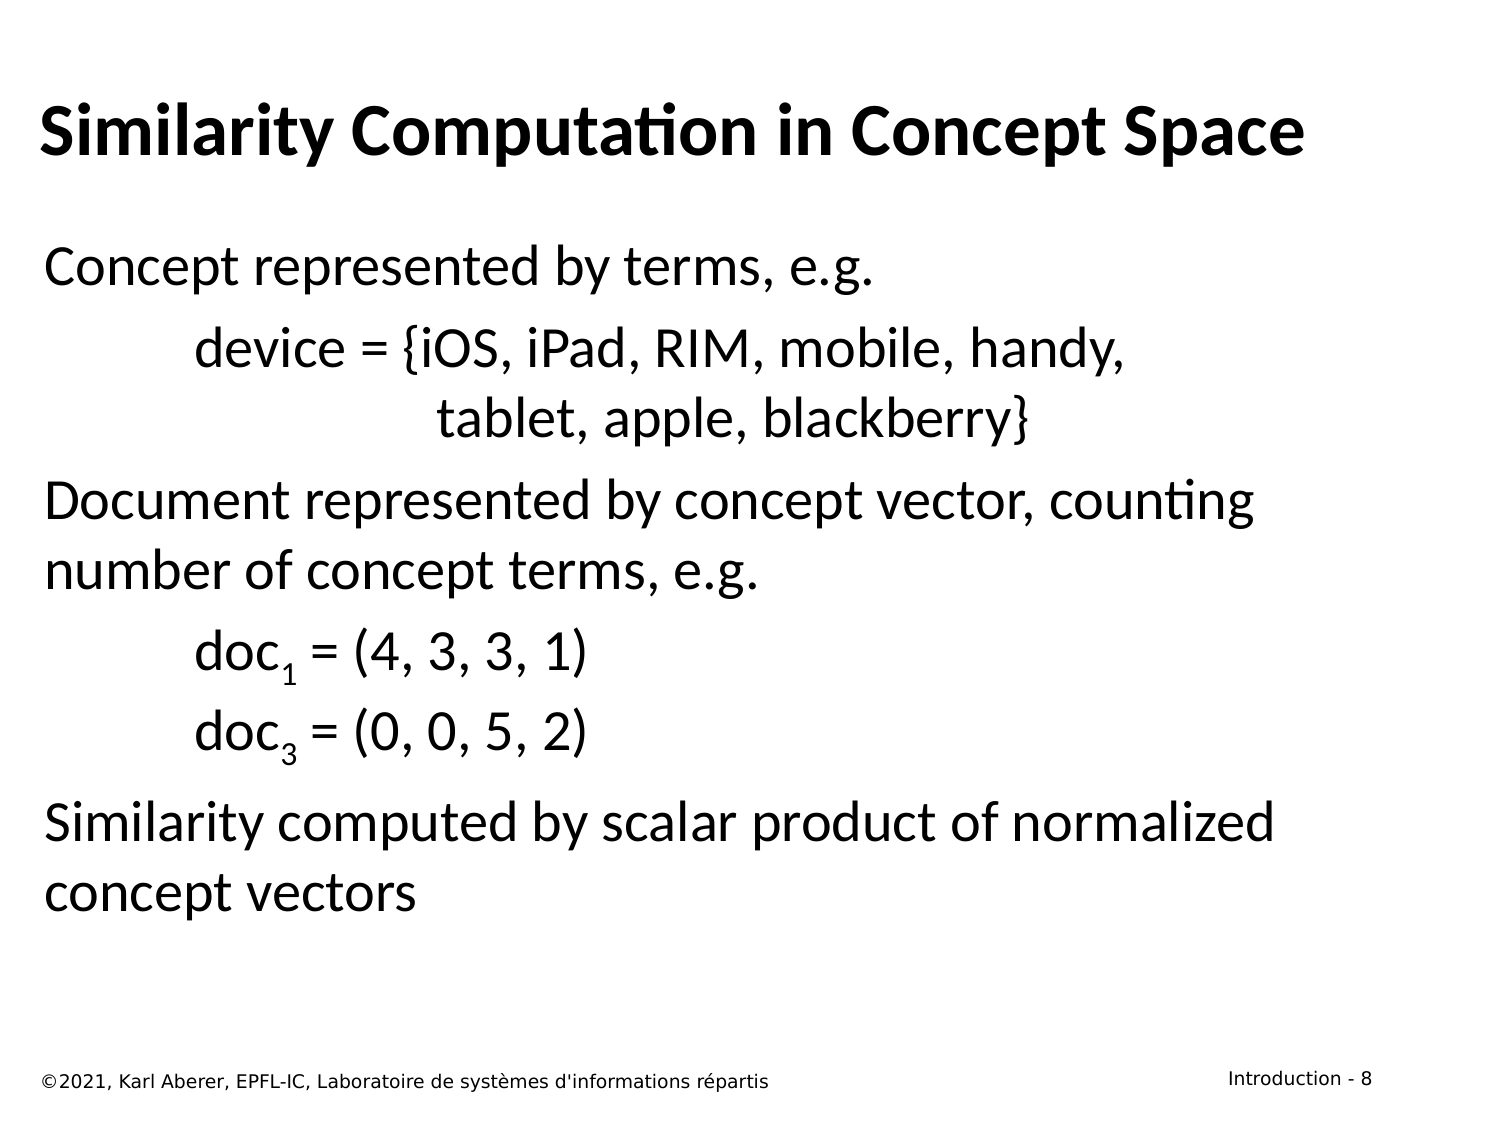

# Similarity Computation in Concept Space
Concept represented by terms, e.g.
	device = {iOS, iPad, RIM, mobile, handy,
		       tablet, apple, blackberry}
Document represented by concept vector, counting number of concept terms, e.g.
	doc1 = (4, 3, 3, 1)
	doc3 = (0, 0, 5, 2)
Similarity computed by scalar product of normalized concept vectors
©2021, Karl Aberer, EPFL-IC, Laboratoire de systèmes d'informations répartis